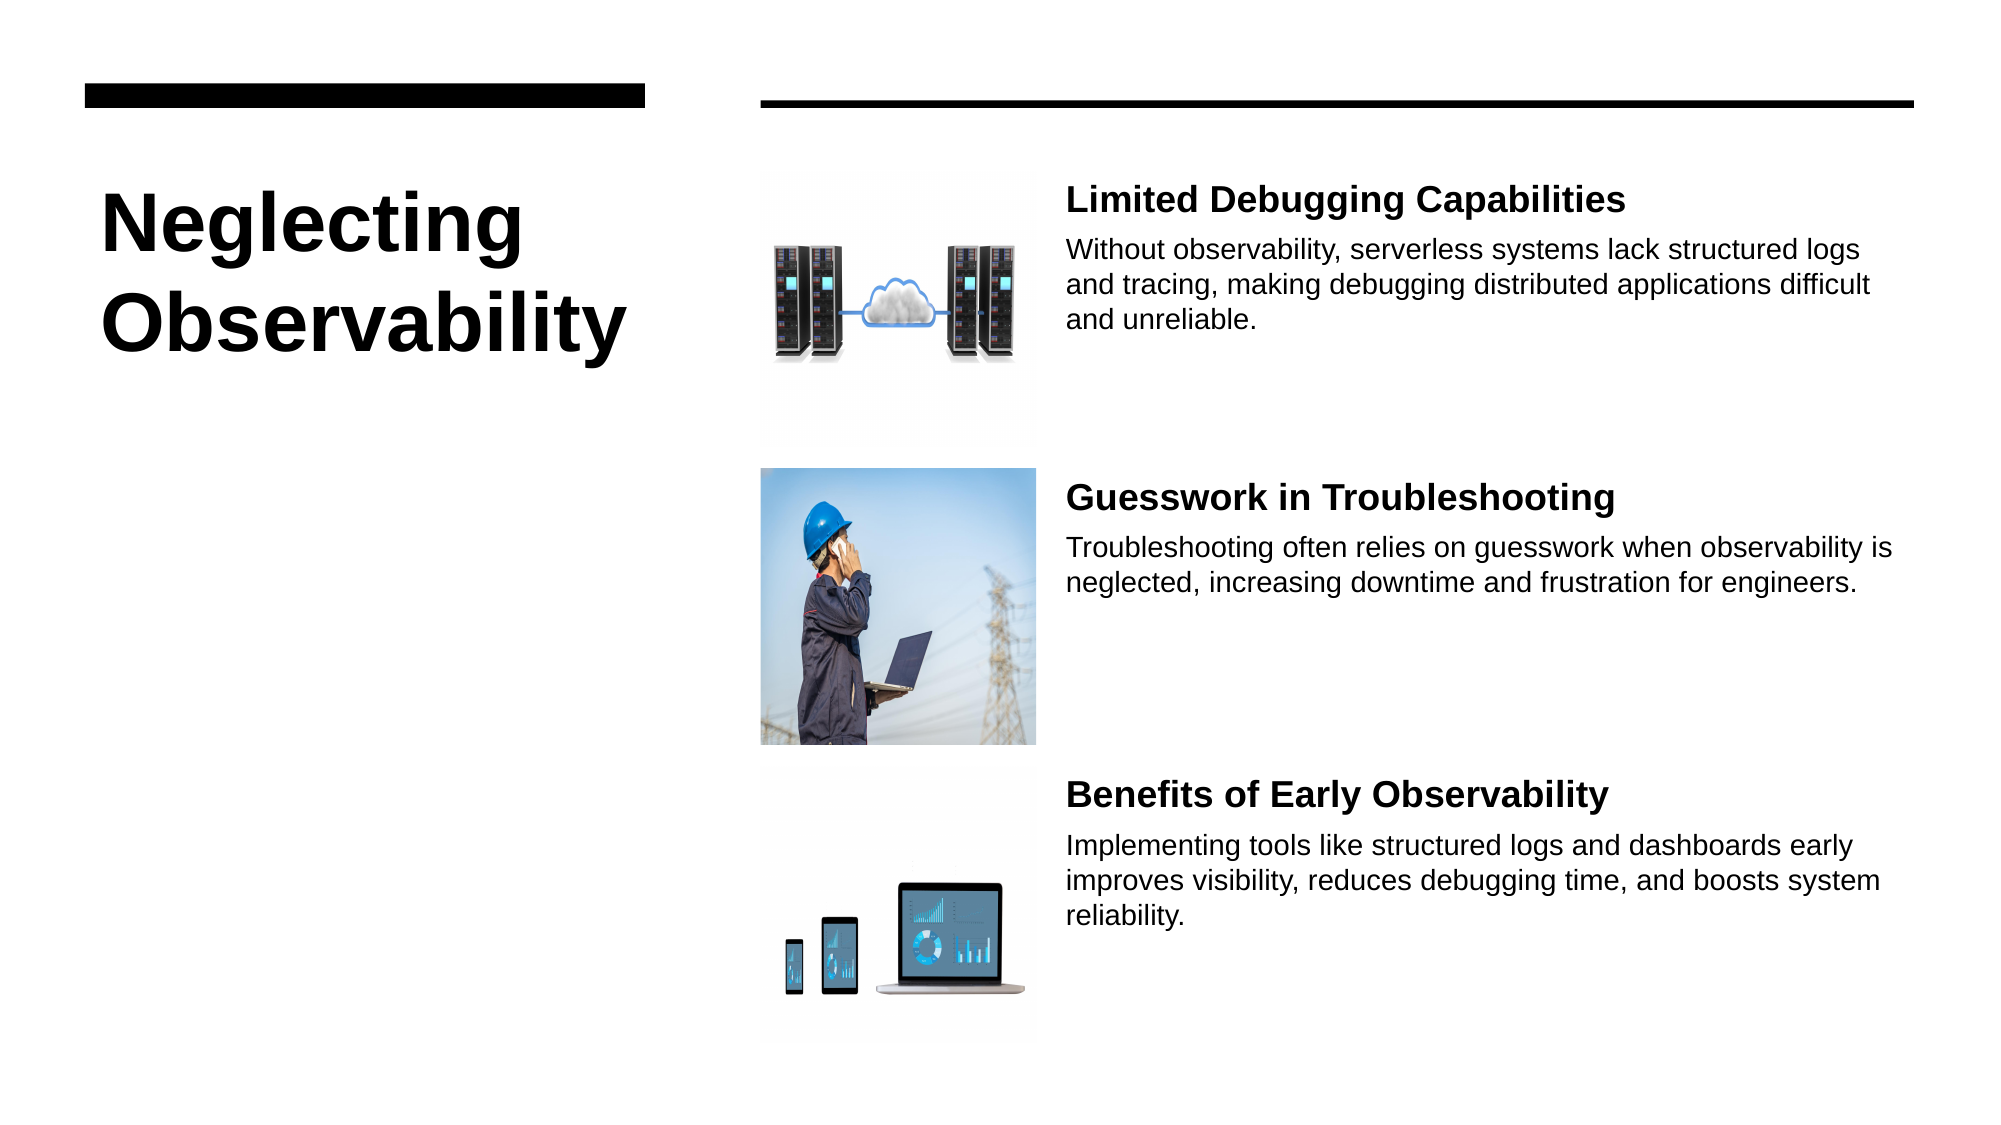

# Neglecting Observability
Limited Debugging Capabilities
Without observability, serverless systems lack structured logs and tracing, making debugging distributed applications difficult and unreliable.
Guesswork in Troubleshooting
Troubleshooting often relies on guesswork when observability is neglected, increasing downtime and frustration for engineers.
Benefits of Early Observability
Implementing tools like structured logs and dashboards early improves visibility, reduces debugging time, and boosts system reliability.